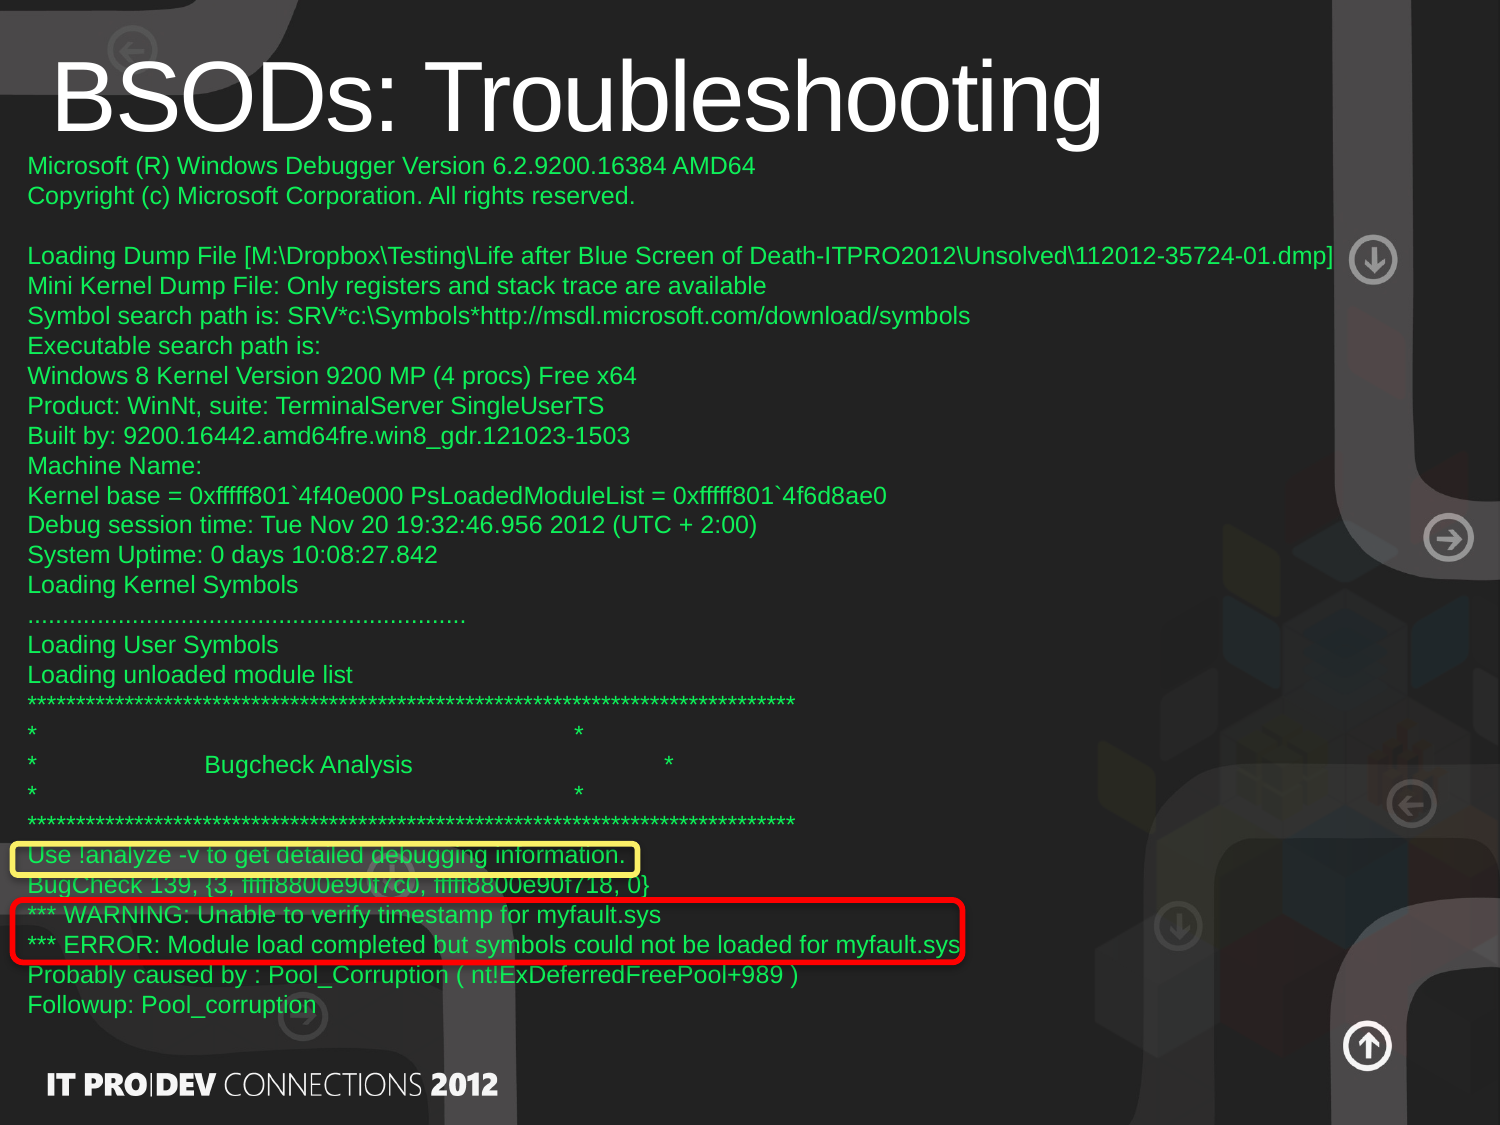

# BSODs: Troubleshooting

Microsoft (R) Windows Debugger Version 6.2.9200.16384 AMD64
Copyright (c) Microsoft Corporation. All rights reserved.

Loading Dump File [M:\Dropbox\Testing\Life after Blue Screen of Death-ITPRO2012\Unsolved\112012-35724-01.dmp]
Mini Kernel Dump File: Only registers and stack trace are available
Symbol search path is: SRV*c:\Symbols*http://msdl.microsoft.com/download/symbols
Executable search path is:
Windows 8 Kernel Version 9200 MP (4 procs) Free x64
Product: WinNt, suite: TerminalServer SingleUserTS
Built by: 9200.16442.amd64fre.win8_gdr.121023-1503
Machine Name:
Kernel base = 0xfffff801`4f40e000 PsLoadedModuleList = 0xfffff801`4f6d8ae0
Debug session time: Tue Nov 20 19:32:46.956 2012 (UTC + 2:00)
System Uptime: 0 days 10:08:27.842
Loading Kernel Symbols
...............................................................
Loading User Symbols
Loading unloaded module list
*******************************************************************************
*                                                                             *
*                        Bugcheck Analysis                                    *
*                                                                             *
*******************************************************************************
Use !analyze -v to get detailed debugging information.
BugCheck 139, {3, fffff8800e90f7c0, fffff8800e90f718, 0}
*** WARNING: Unable to verify timestamp for myfault.sys
*** ERROR: Module load completed but symbols could not be loaded for myfault.sys
Probably caused by : Pool_Corruption ( nt!ExDeferredFreePool+989 )
Followup: Pool_corruption